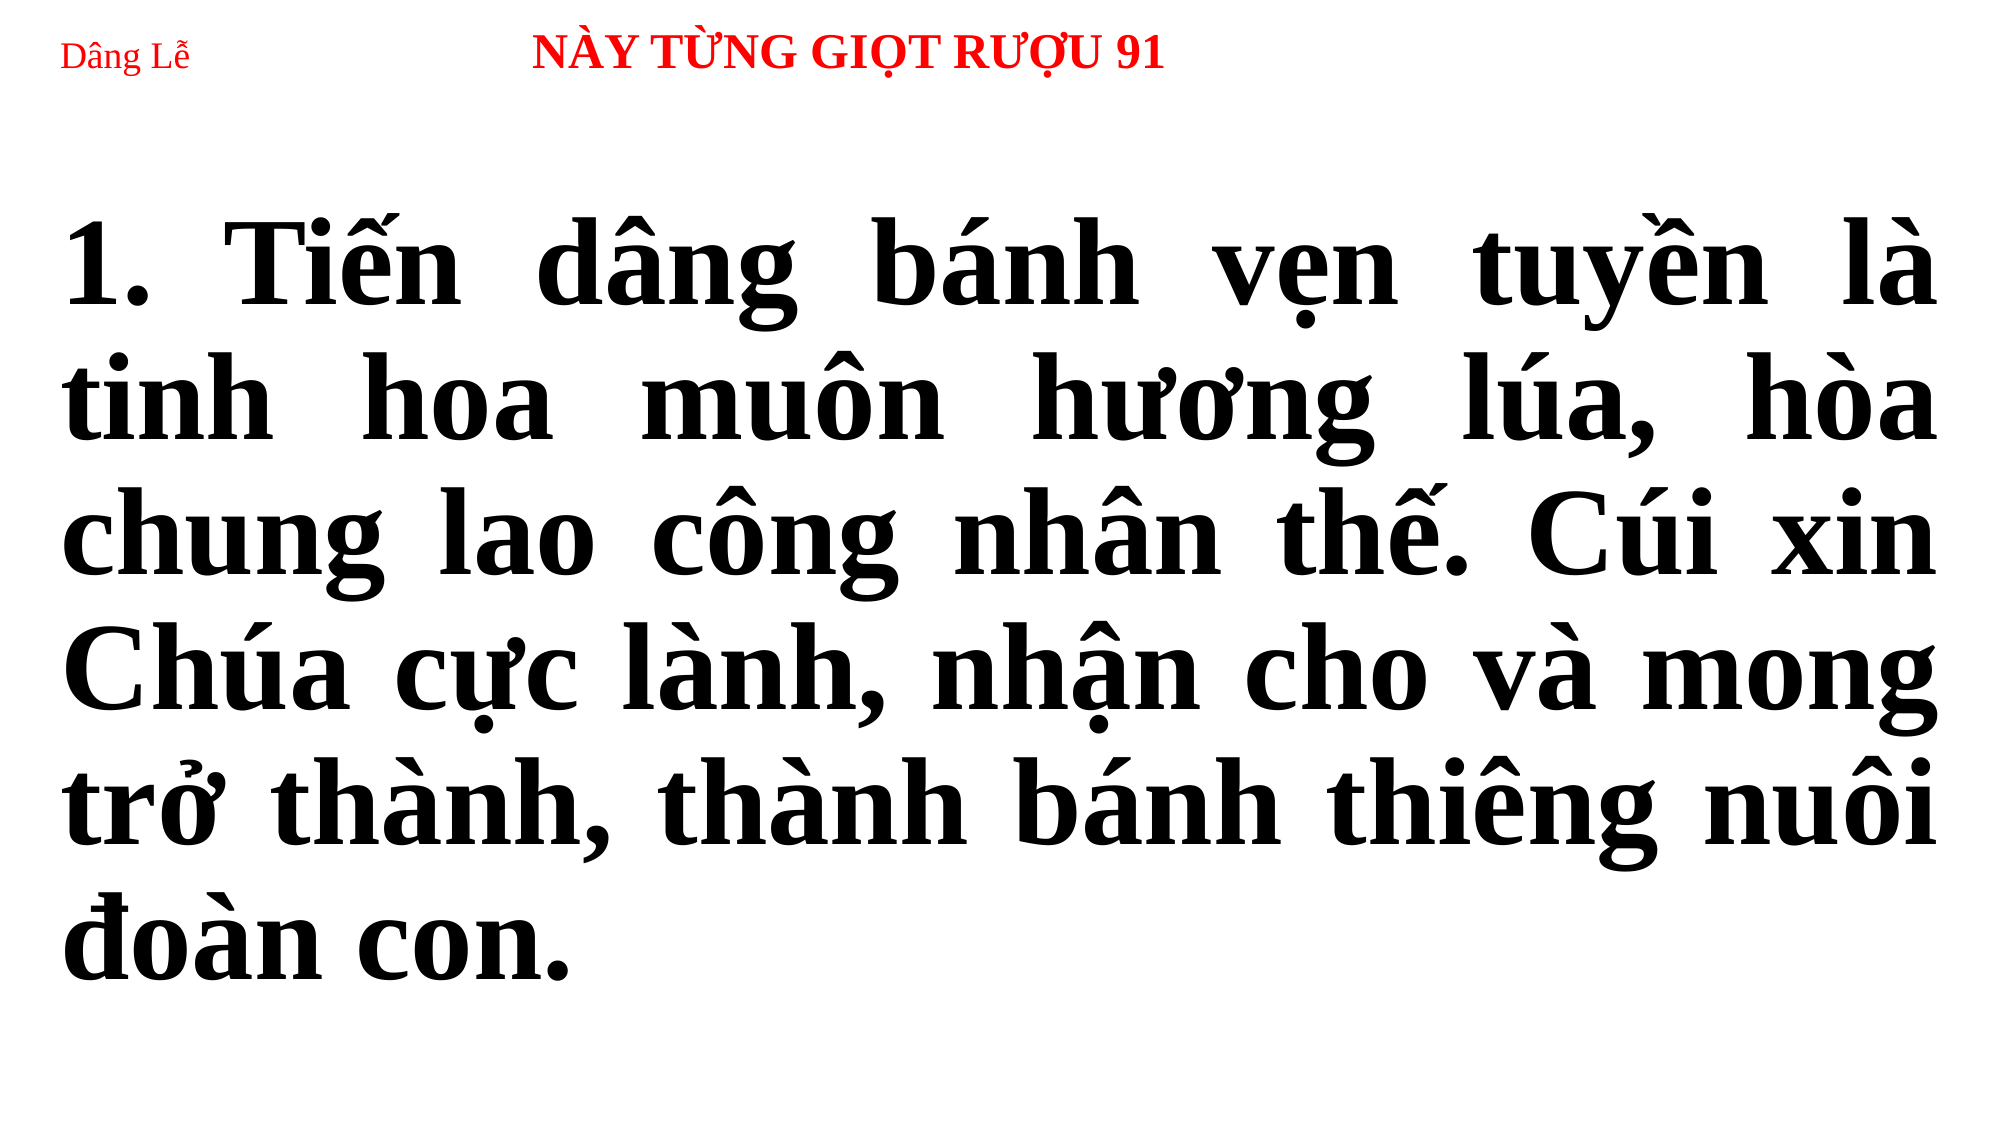

# Dâng Lễ                                    NÀY TỪNG GIỌT RƯỢU 91
1. Tiến dâng bánh vẹn tuyền là tinh hoa muôn hương lúa, hòa chung lao công nhân thế. Cúi xin Chúa cực lành, nhận cho và mong trở thành, thành bánh thiêng nuôi đoàn con.